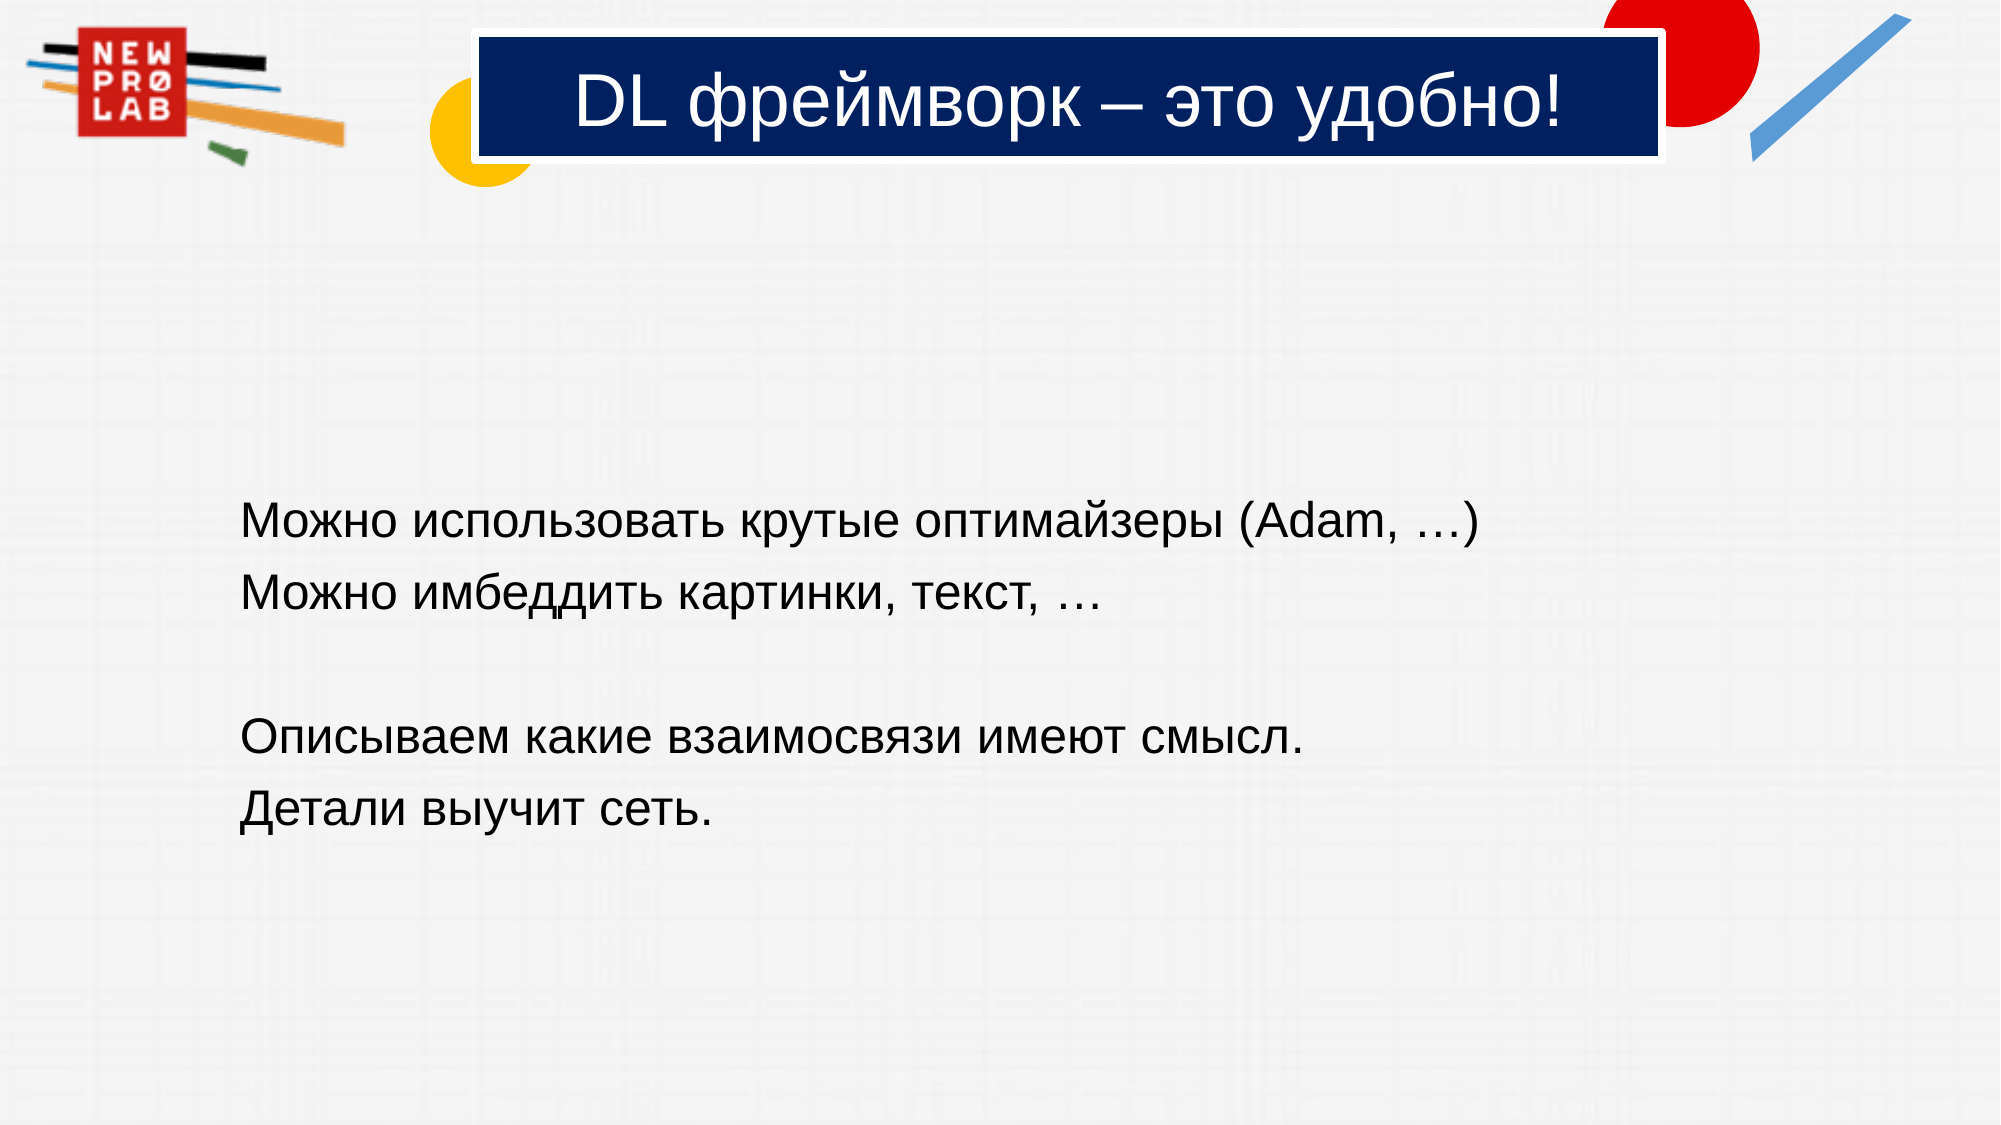

# DL фреймворк – это удобно!
Можно использовать крутые оптимайзеры (Adam, …)
Можно имбеддить картинки, текст, …

Описываем какие взаимосвязи имеют смысл.
Детали выучит сеть.